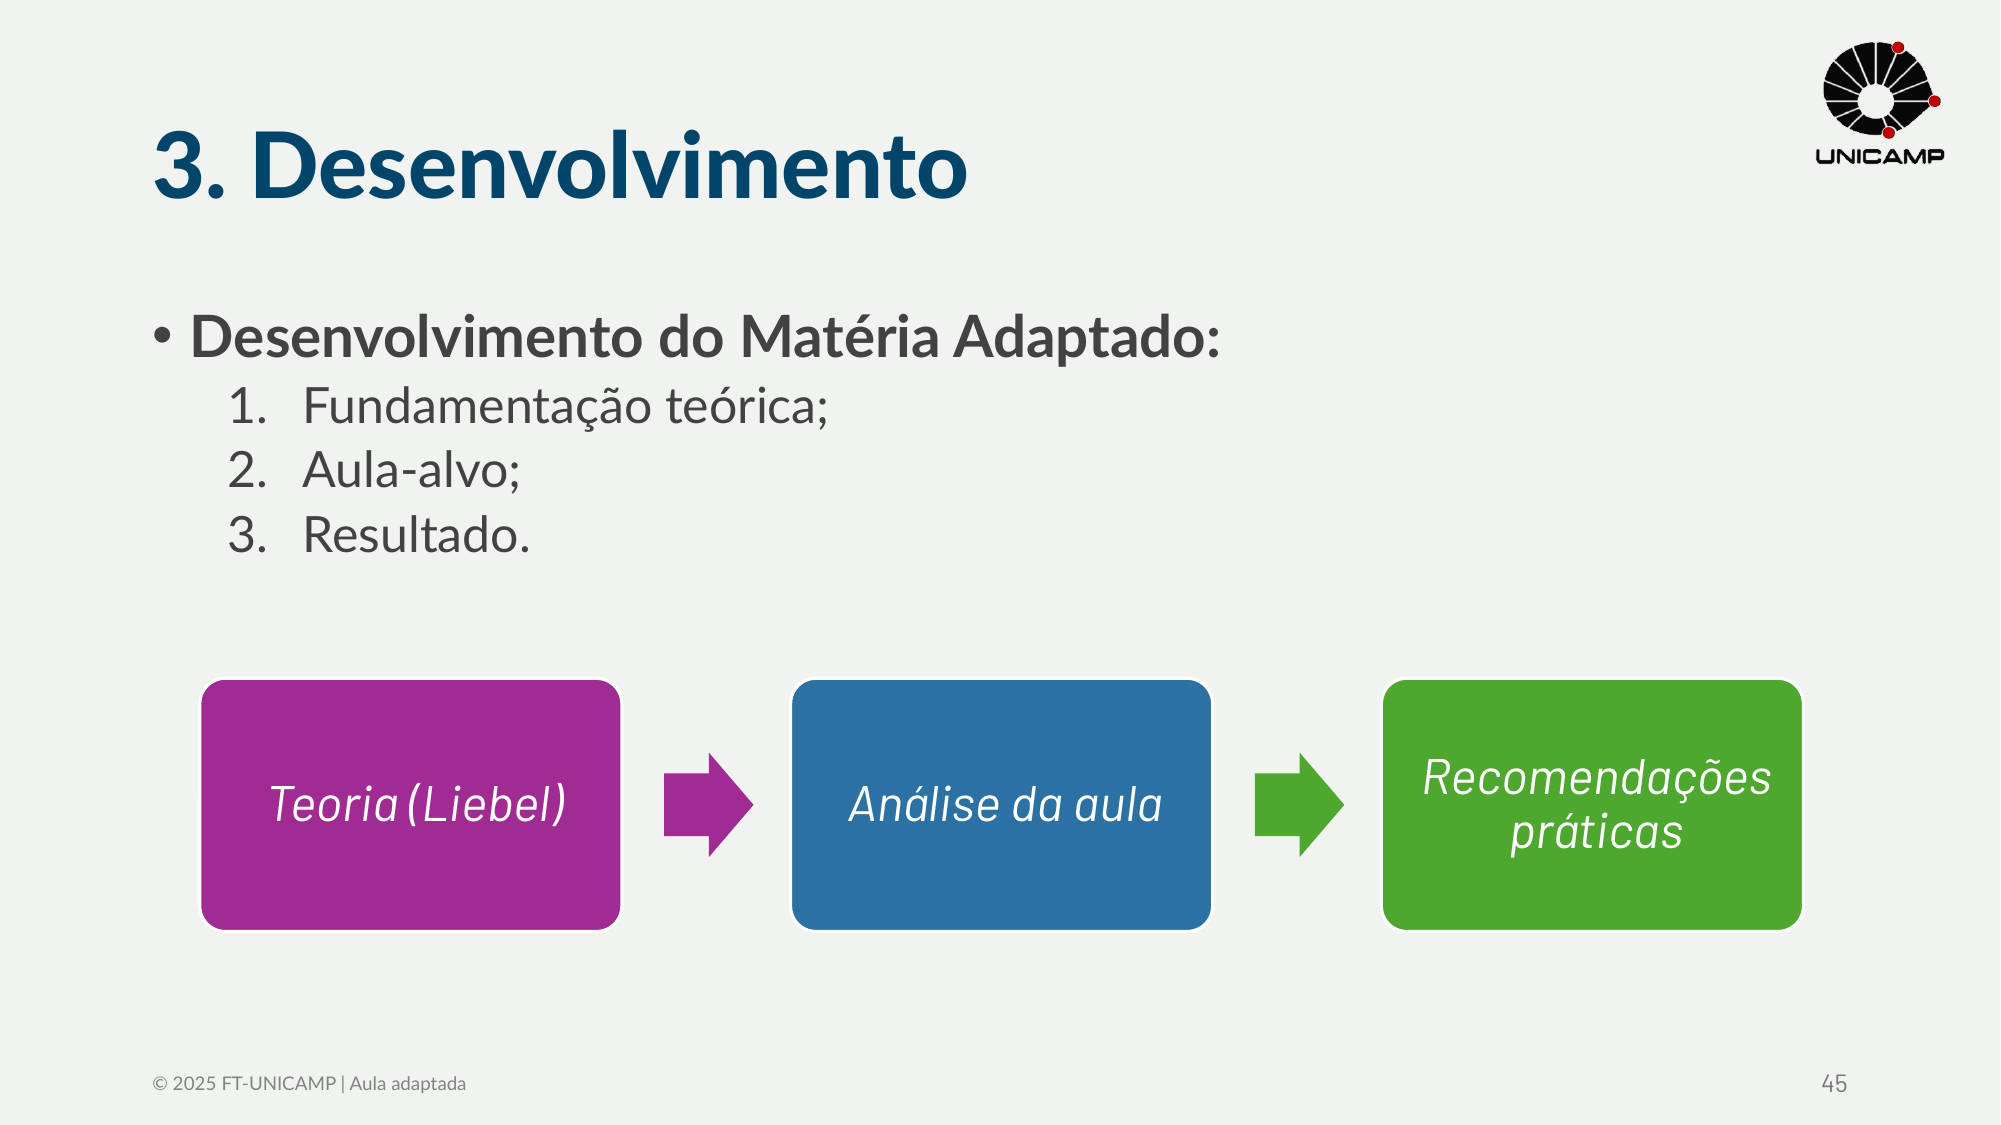

# 3. Desenvolvimento
Desenvolvimento do Matéria Adaptado:
Fundamentação teórica;
Aula-alvo;
Resultado.

Teoria (Liebel)

Análise da aula

Recomendações práticas
© 2025 FT-UNICAMP | Aula adaptada
45